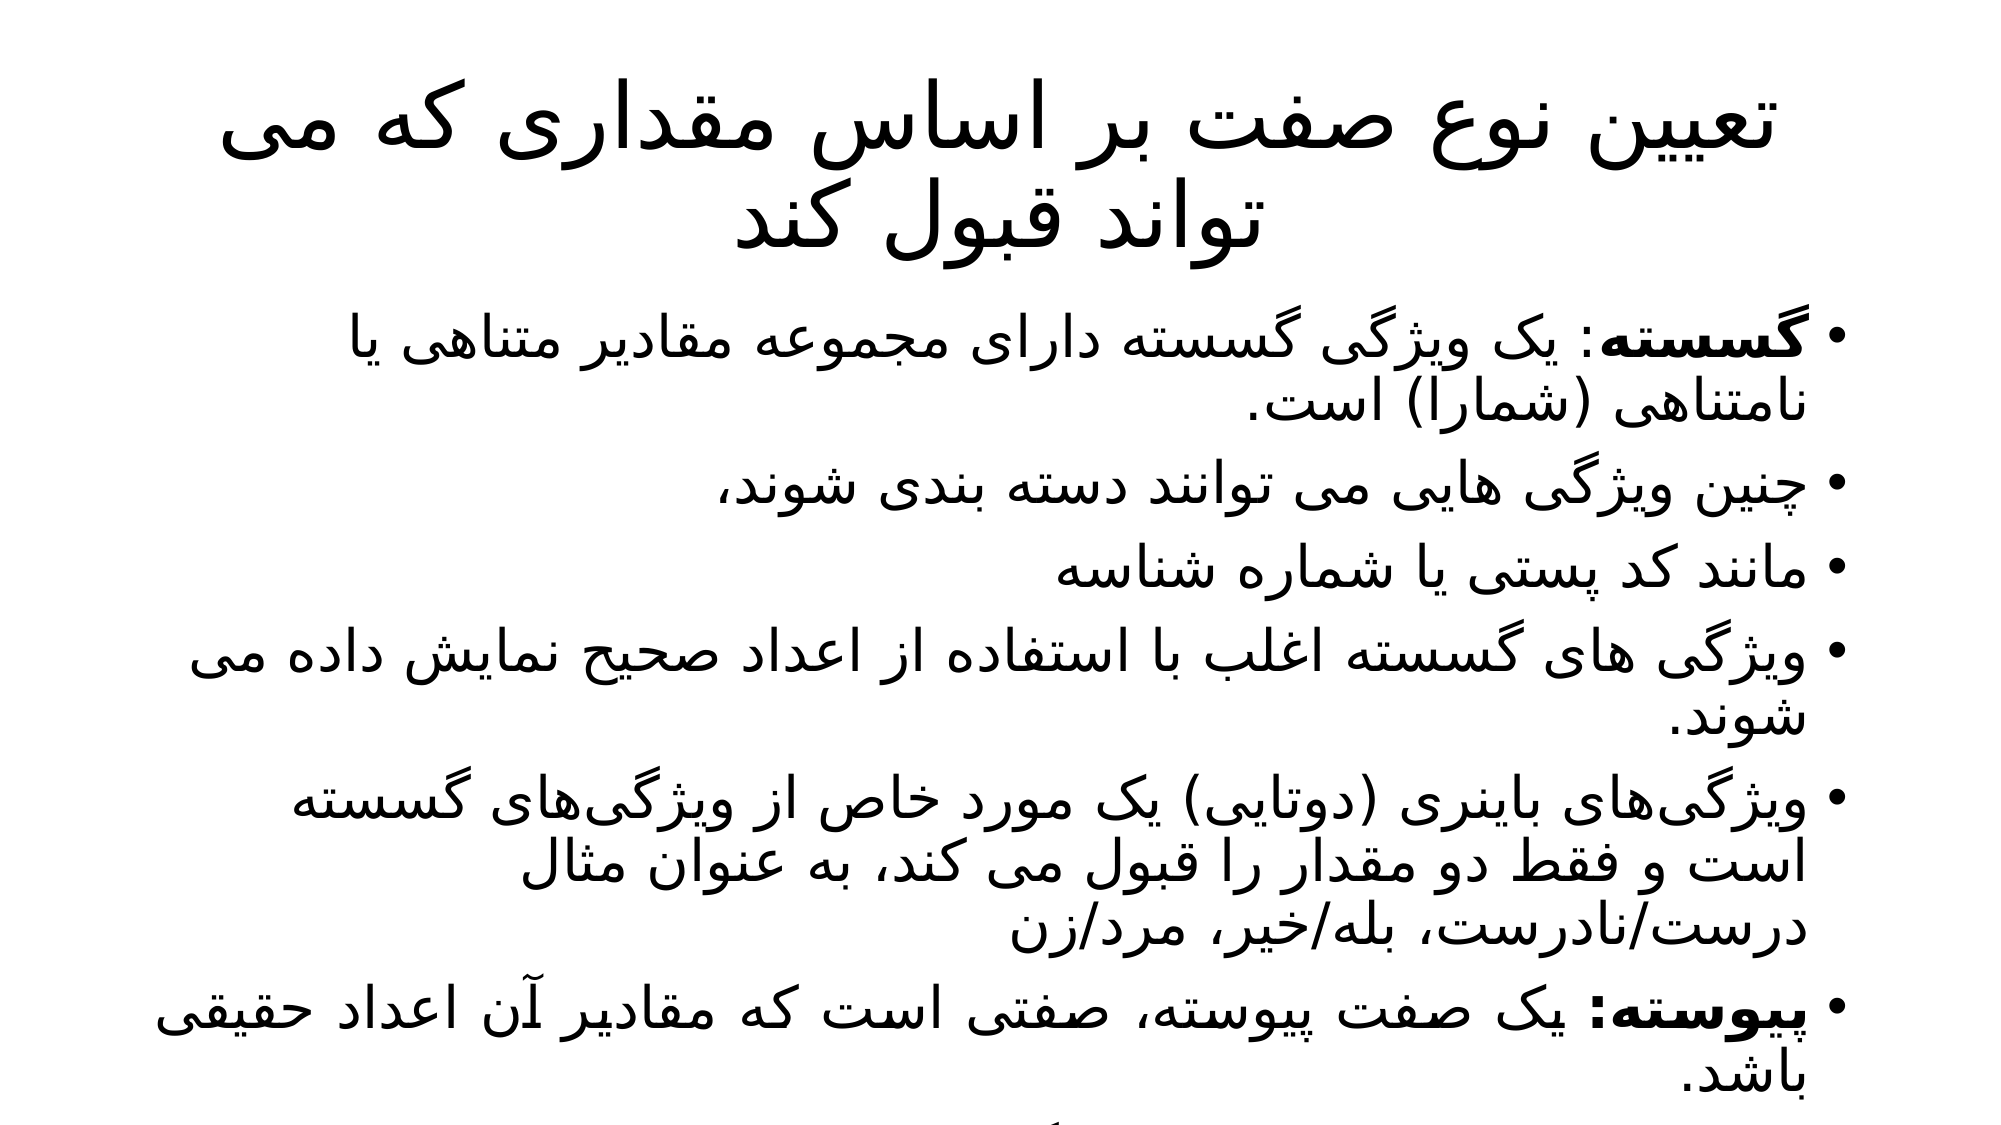

# تعیین نوع صفت بر اساس مقداری که می تواند قبول کند
گسسته: یک ویژگی گسسته دارای مجموعه مقادیر متناهی یا نامتناهی (شمارا) است.
چنین ویژگی هایی می توانند دسته بندی شوند،
مانند کد پستی یا شماره شناسه
ویژگی های گسسته اغلب با استفاده از اعداد صحیح نمایش داده می شوند.
ویژگی‌های باینری (دوتایی) یک مورد خاص از ویژگی‌های گسسته است و فقط دو مقدار را قبول می کند، به عنوان مثال درست/نادرست، بله/خیر، مرد/زن
پیوسته: یک صفت پیوسته، صفتی است که مقادیر آن اعداد حقیقی باشد.
به عنوان مثال می توان به ویژگی هایی مانند دما، قد یا وزن اشاره کرد.